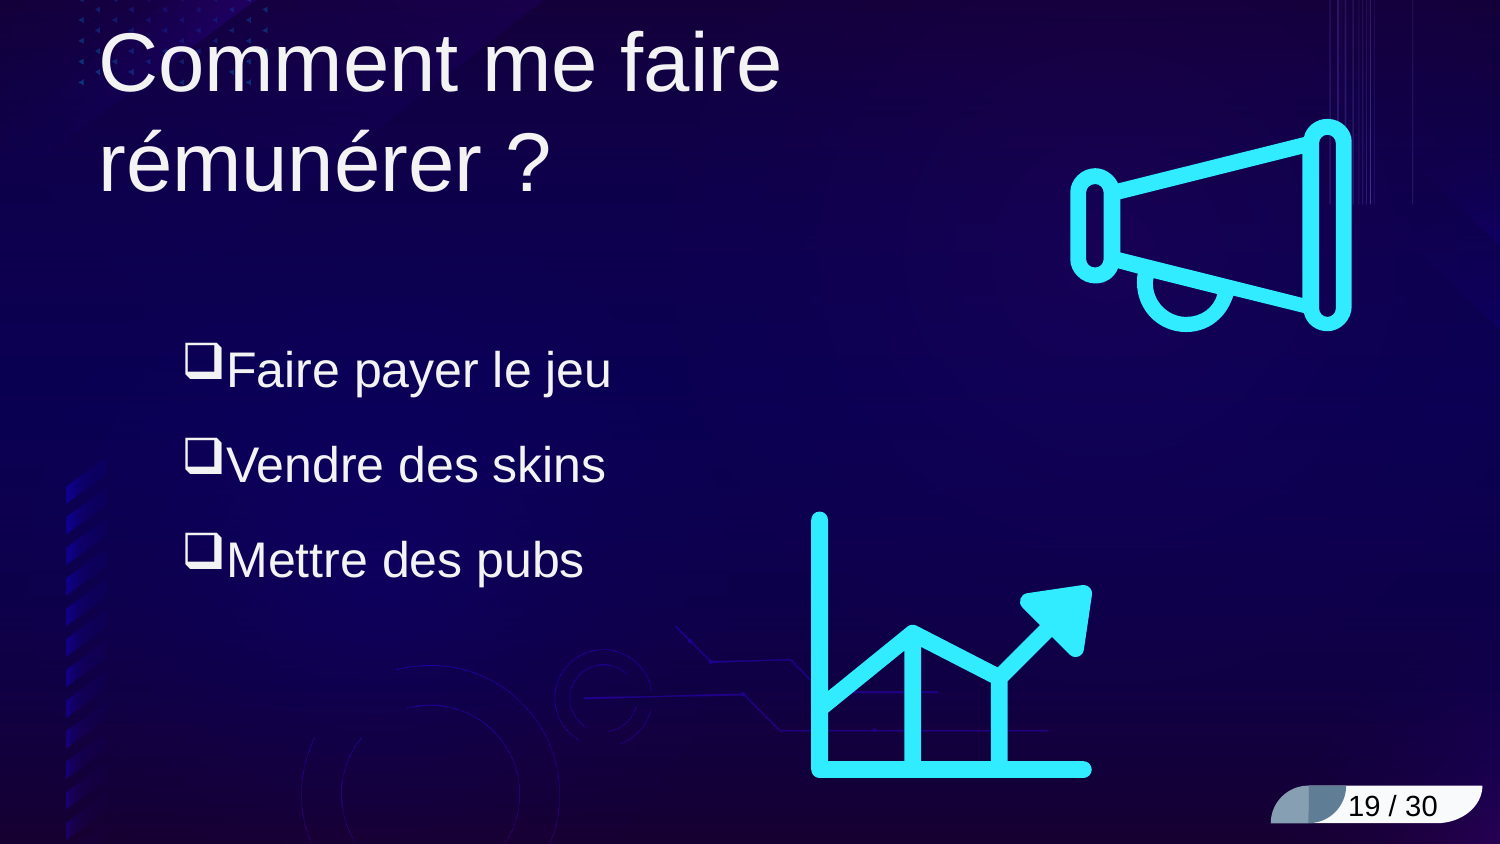

# Comment me faire rémunérer ?

Faire payer le jeu

Vendre des skins

Mettre des pubs

   19 / 30